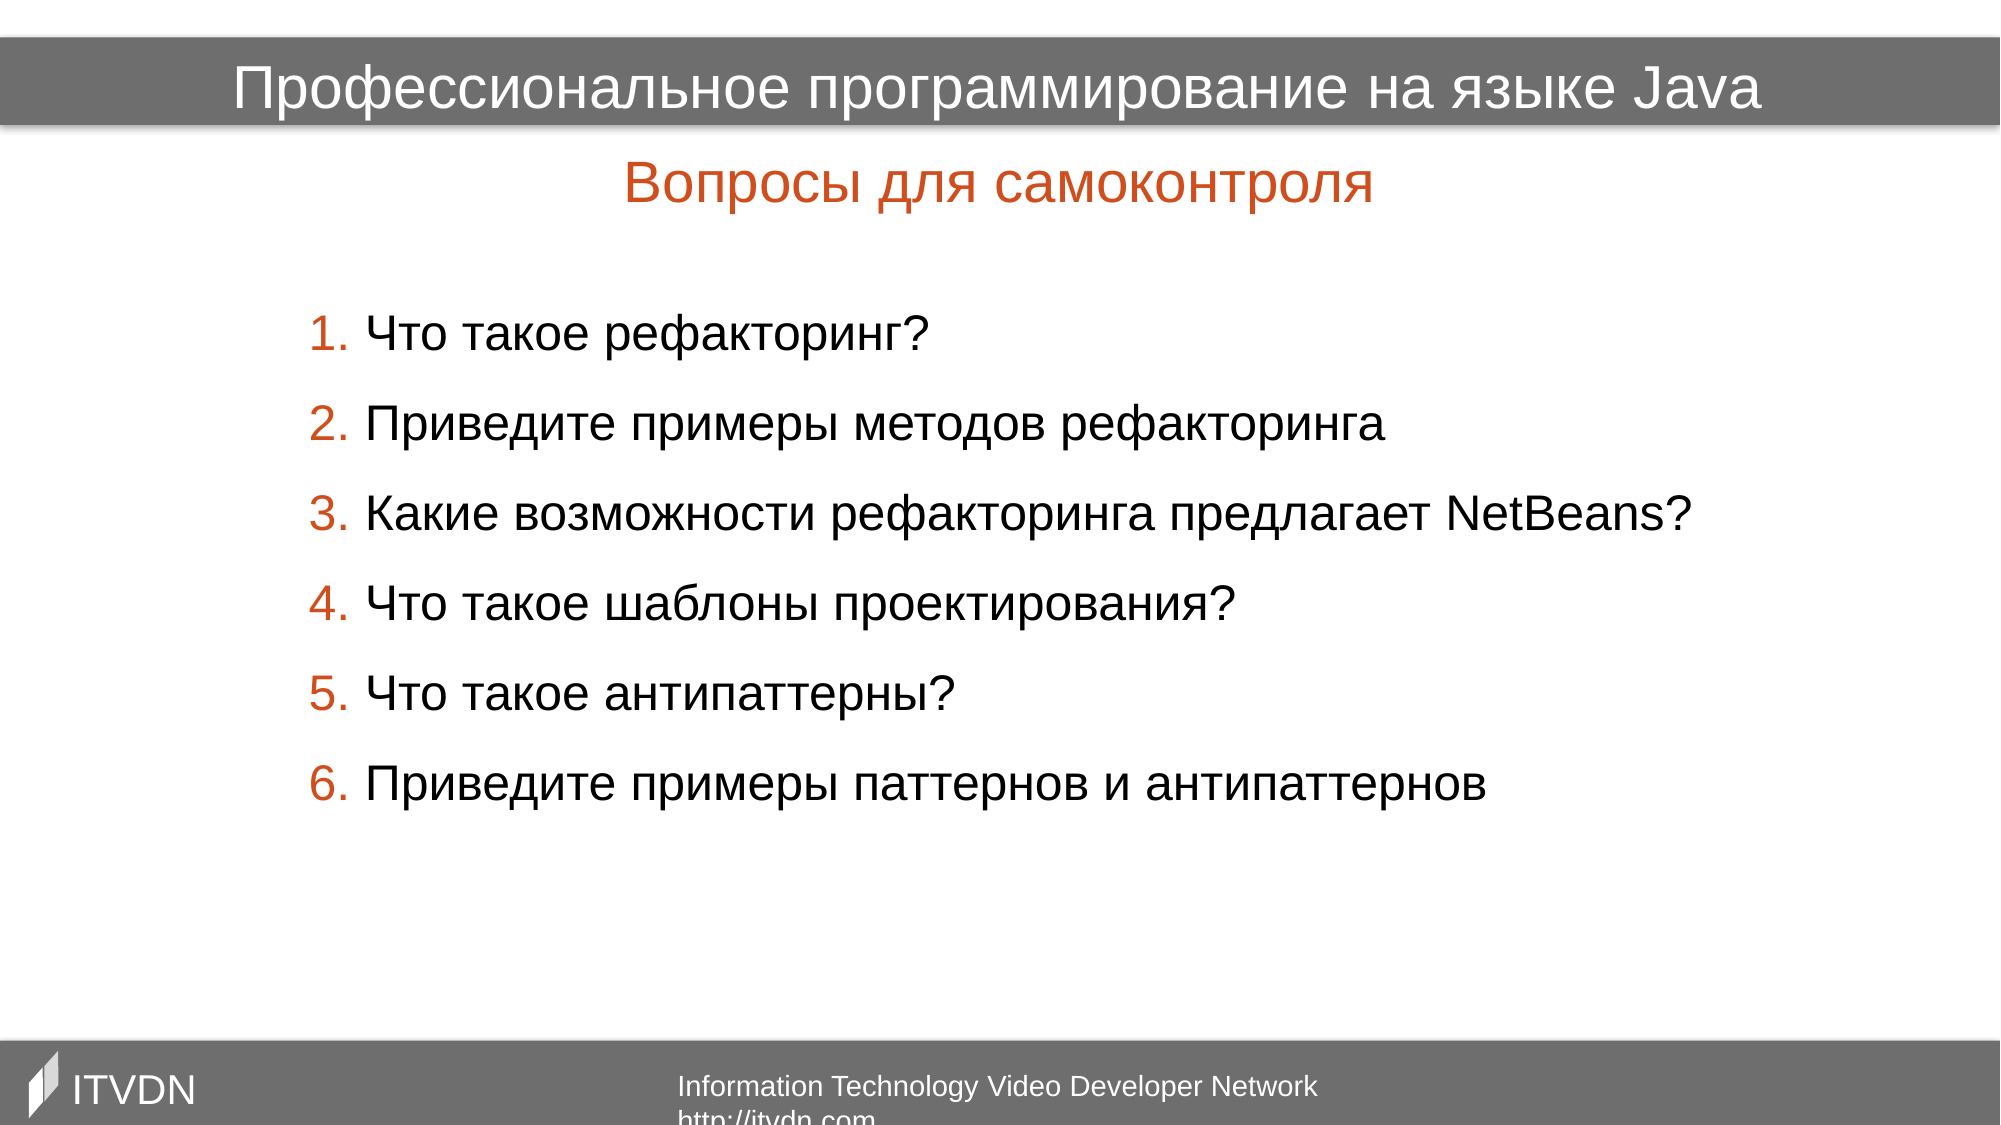

Профессиональное программирование на языке Java
Вопросы для самоконтроля
Что такое рефакторинг?
Приведите примеры методов рефакторинга
Какие возможности рефакторинга предлагает NetBeans?
Что такое шаблоны проектирования?
Что такое антипаттерны?
Приведите примеры паттернов и антипаттернов

ITVDN
Information Technology Video Developer Network                                                       http://itvdn.com